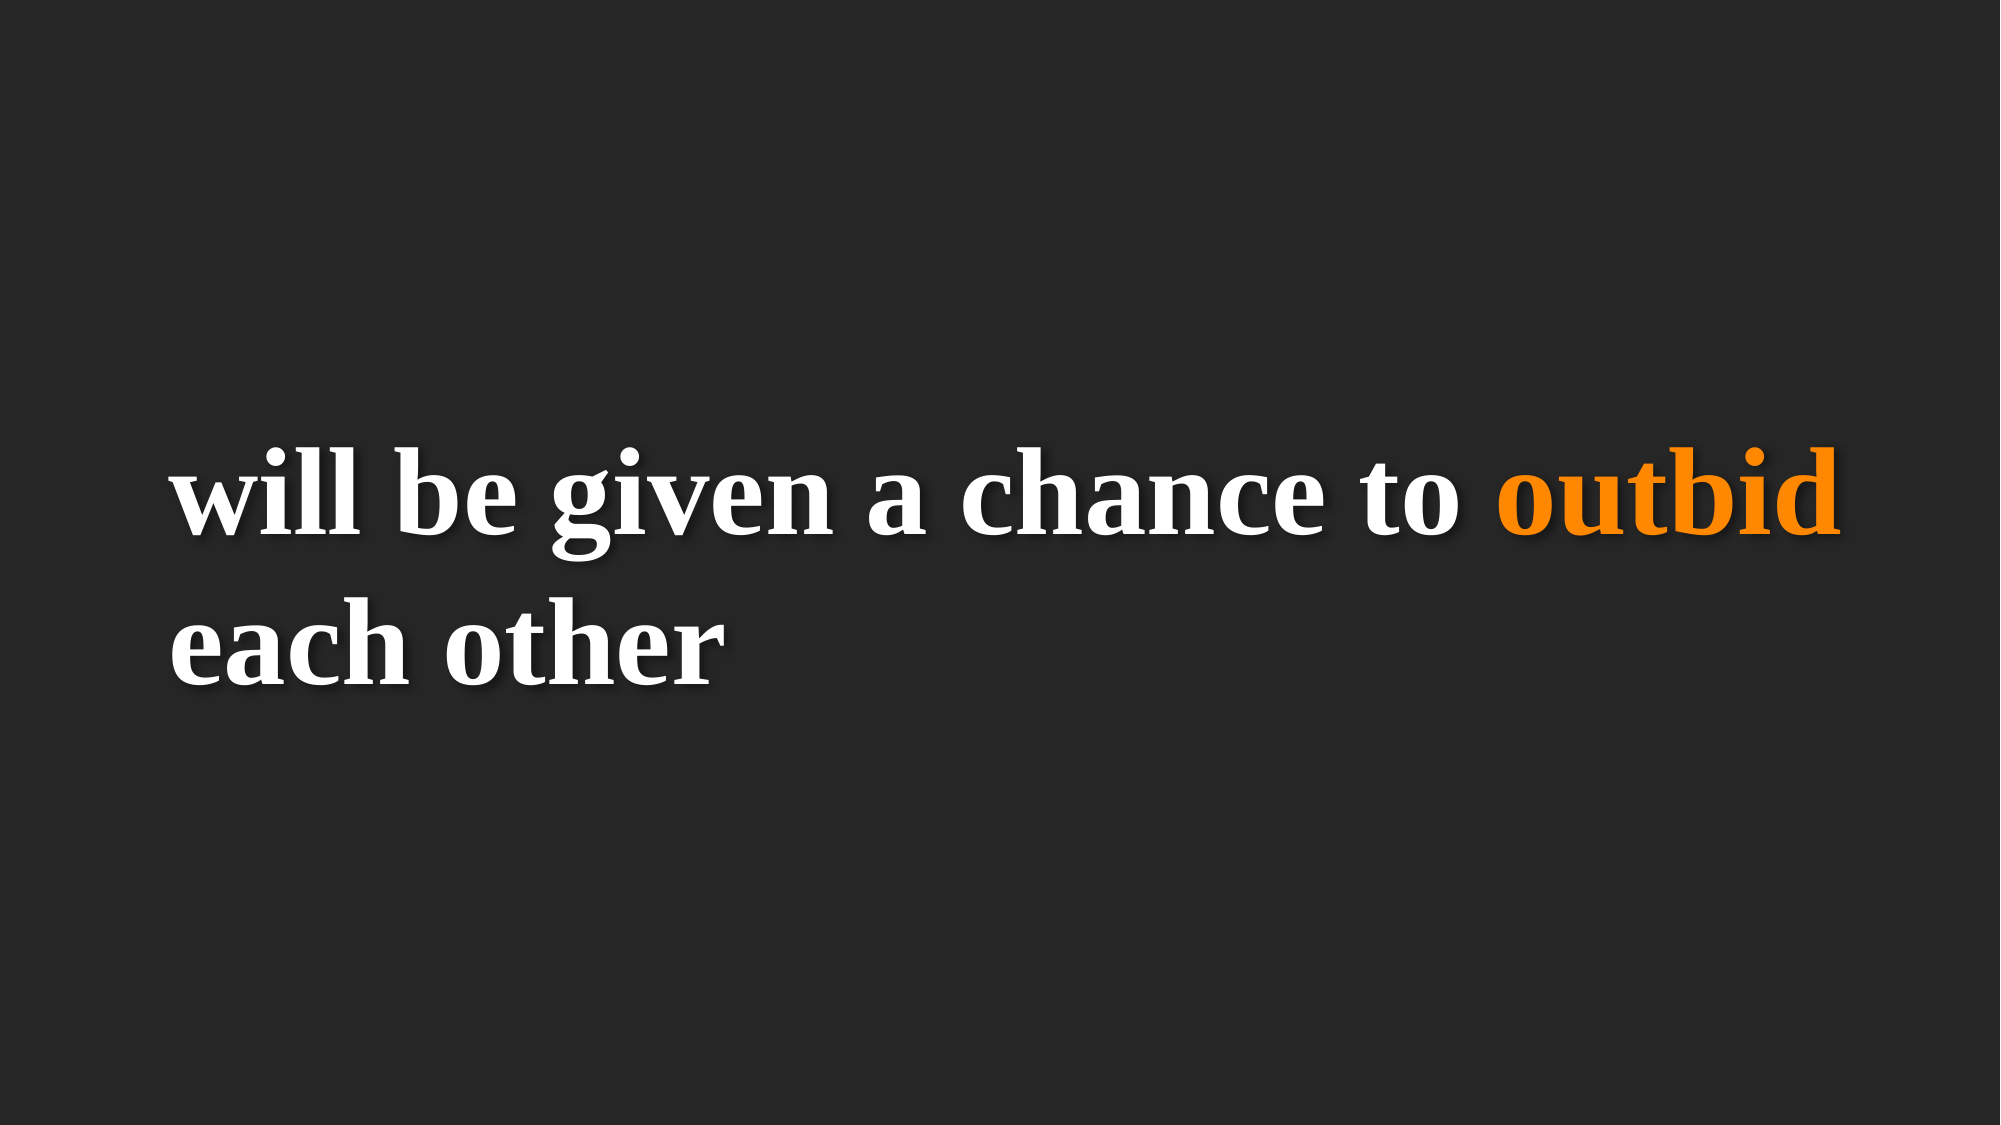

will be given a chance to outbid each other